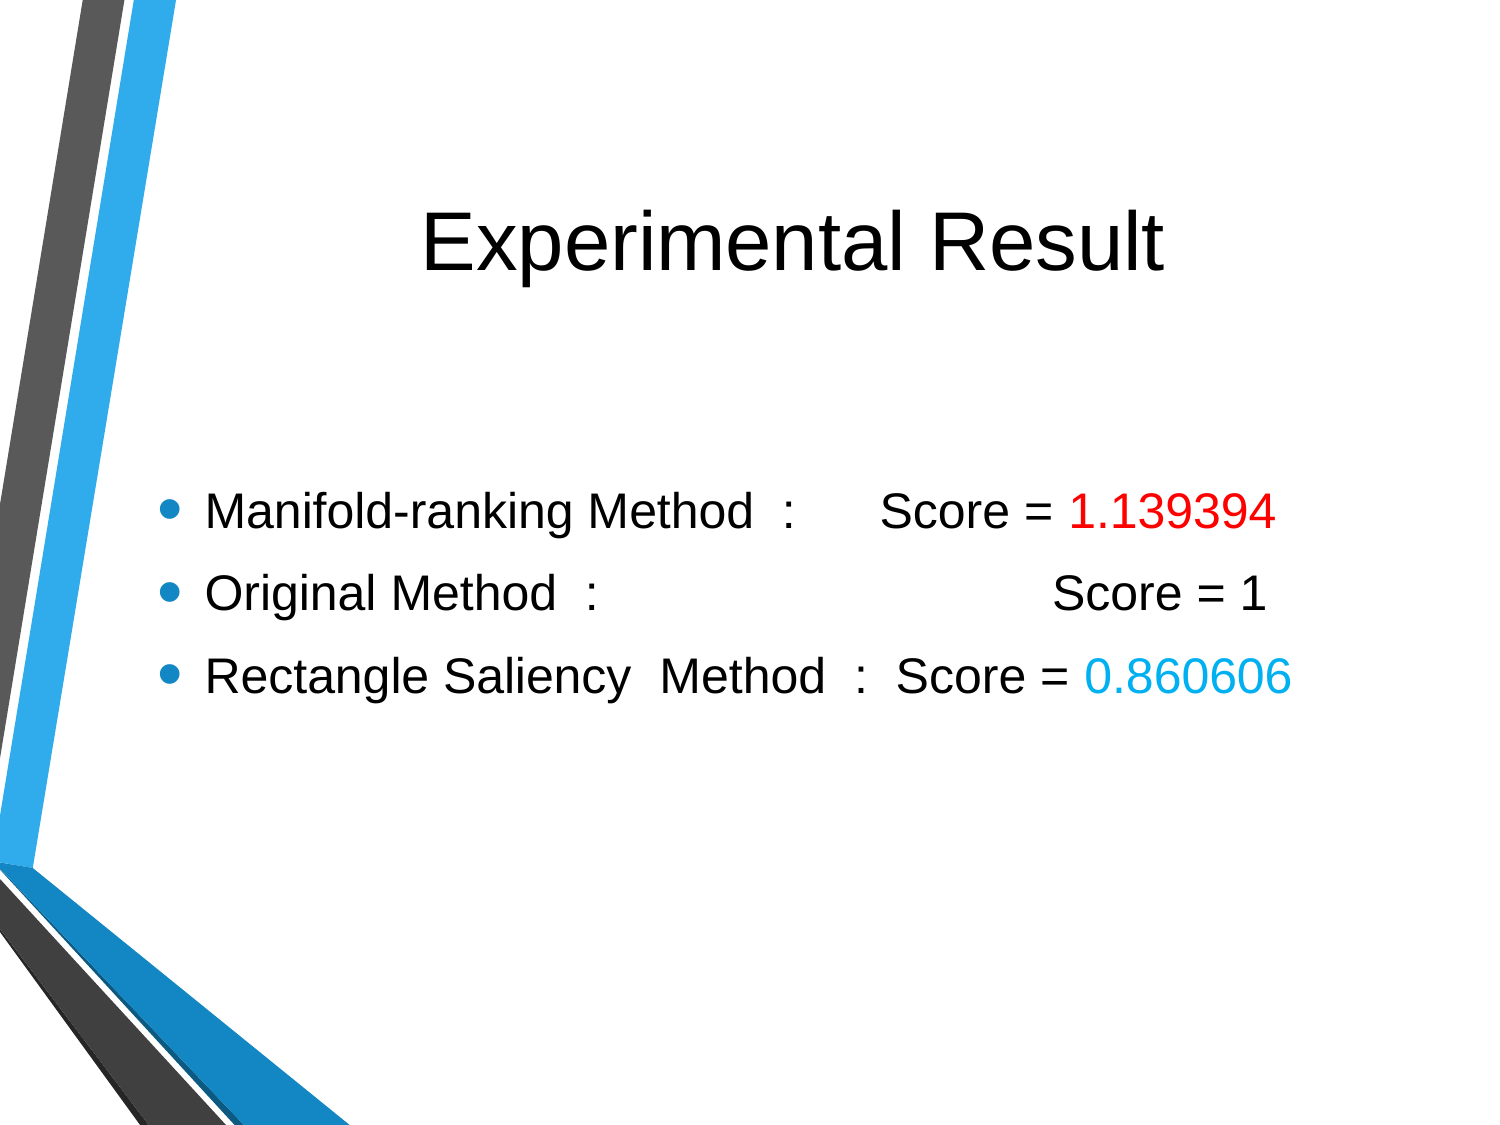

# Experimental Result
Manifold-ranking Method  :      Score = 1.139394
Original Method  : 			       Score = 1
Rectangle Saliency  Method  :  Score = 0.860606